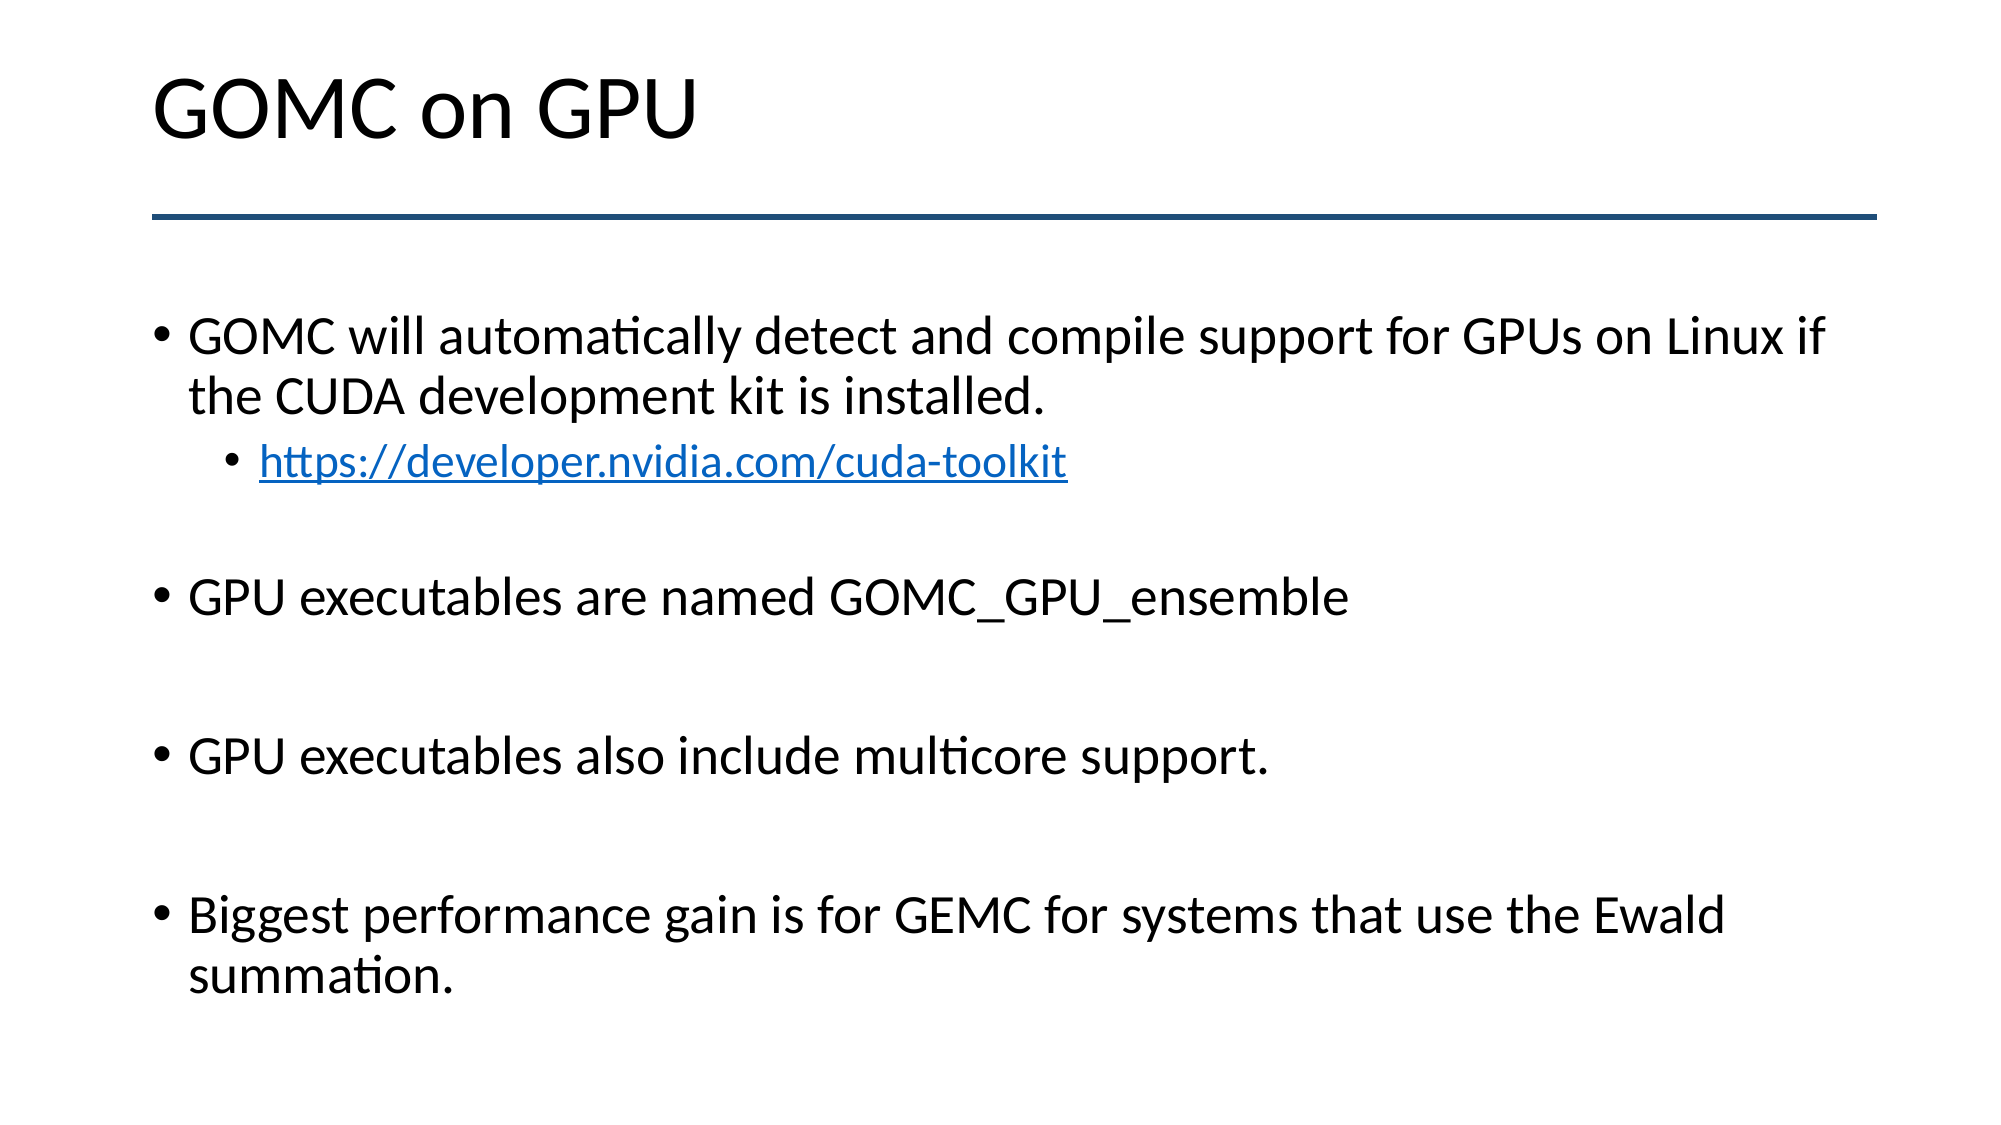

# GOMC on GPU
GOMC will automatically detect and compile support for GPUs on Linux if the CUDA development kit is installed.
https://developer.nvidia.com/cuda-toolkit

GPU executables are named GOMC_GPU_ensemble

GPU executables also include multicore support.

Biggest performance gain is for GEMC for systems that use the Ewald summation.